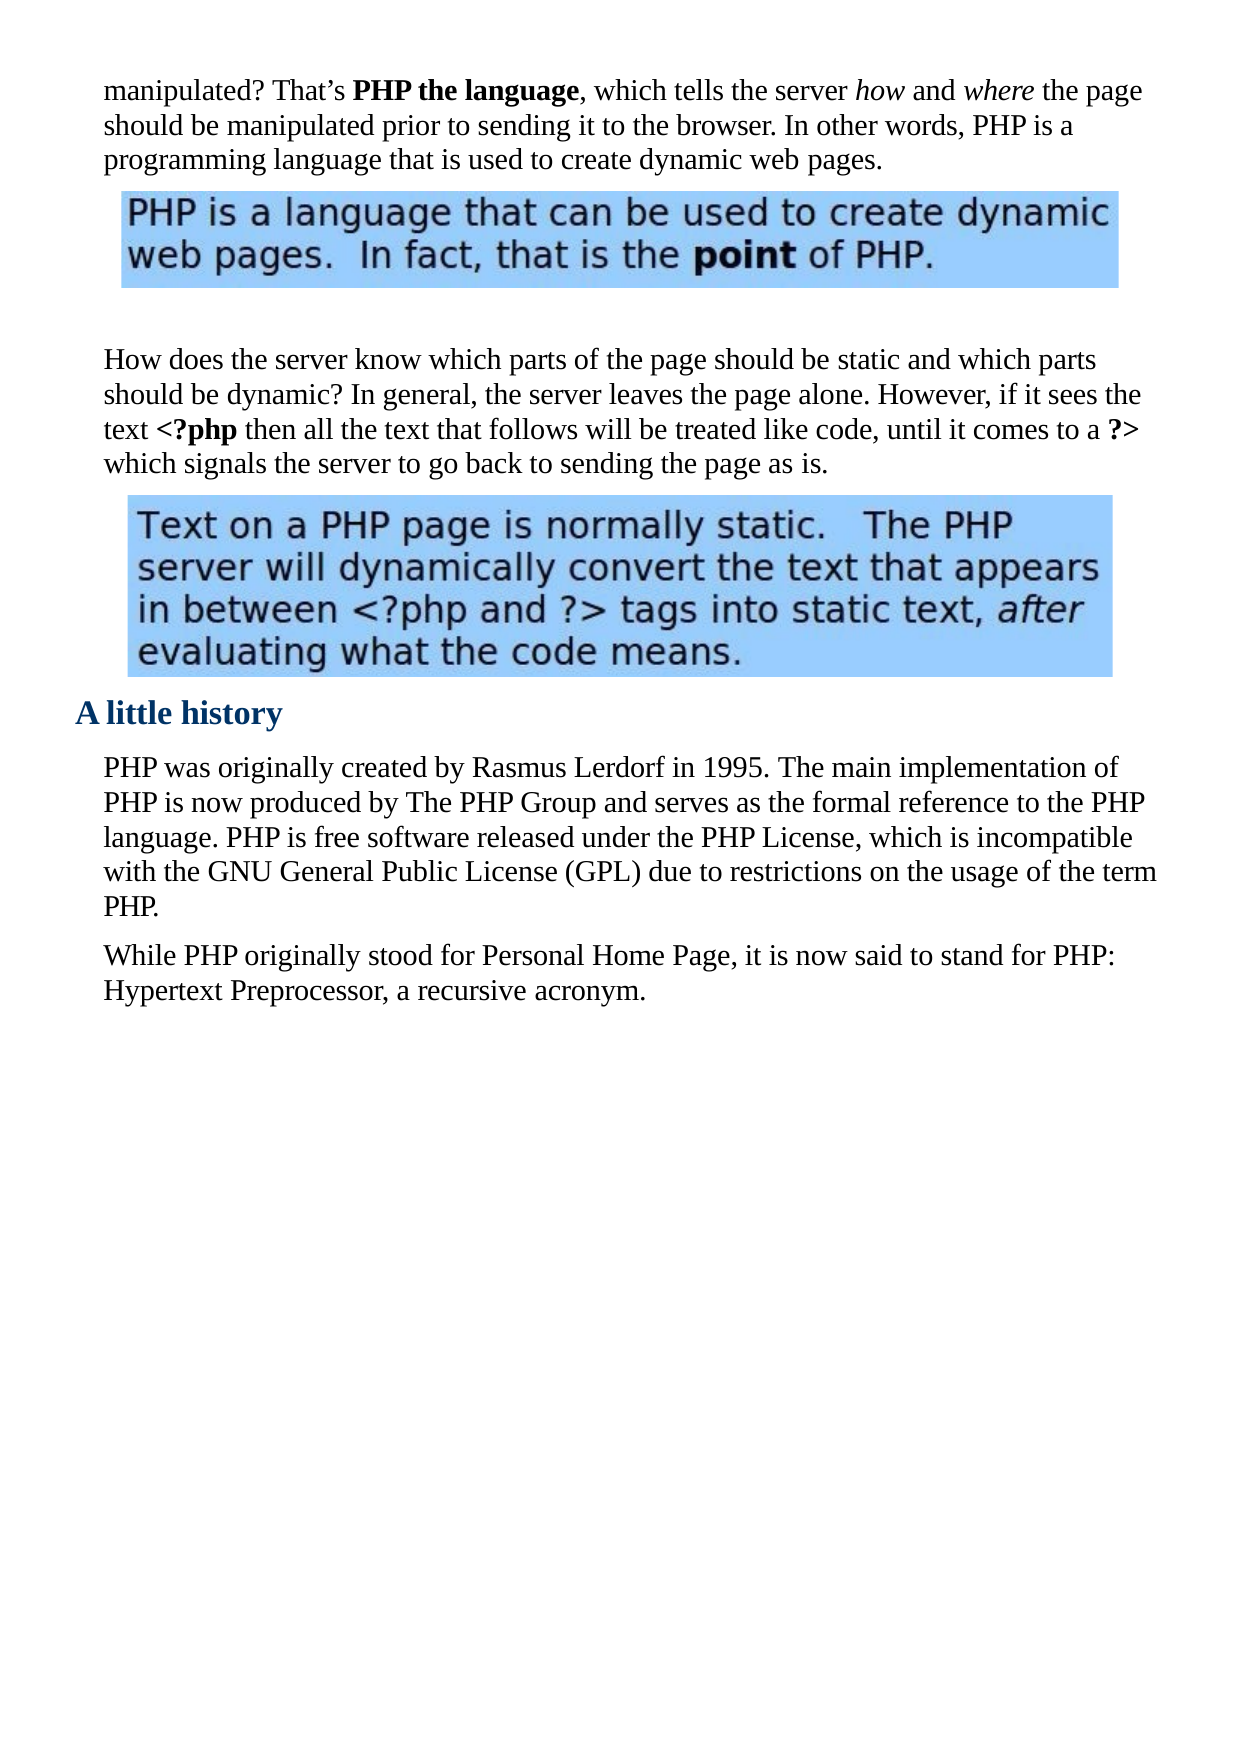

manipulated? That’s PHP the language, which tells the server how and where the page  should be manipulated prior to sending it to the browser. In other words, PHP is a  programming language that is used to create dynamic web pages.

How does the server know which parts of the page should be static and which parts  should be dynamic? In general, the server leaves the page alone. However, if it sees the  text <?php then all the text that follows will be treated like code, until it comes to a ?>  which signals the server to go back to sending the page as is.

A little history
PHP was originally created by Rasmus Lerdorf in 1995. The main implementation of  PHP is now produced by The PHP Group and serves as the formal reference to the PHP  language. PHP is free software released under the PHP License, which is incompatible  with the GNU General Public License (GPL) due to restrictions on the usage of the term  PHP.
While PHP originally stood for Personal Home Page, it is now said to stand for PHP:  Hypertext Preprocessor, a recursive acronym.